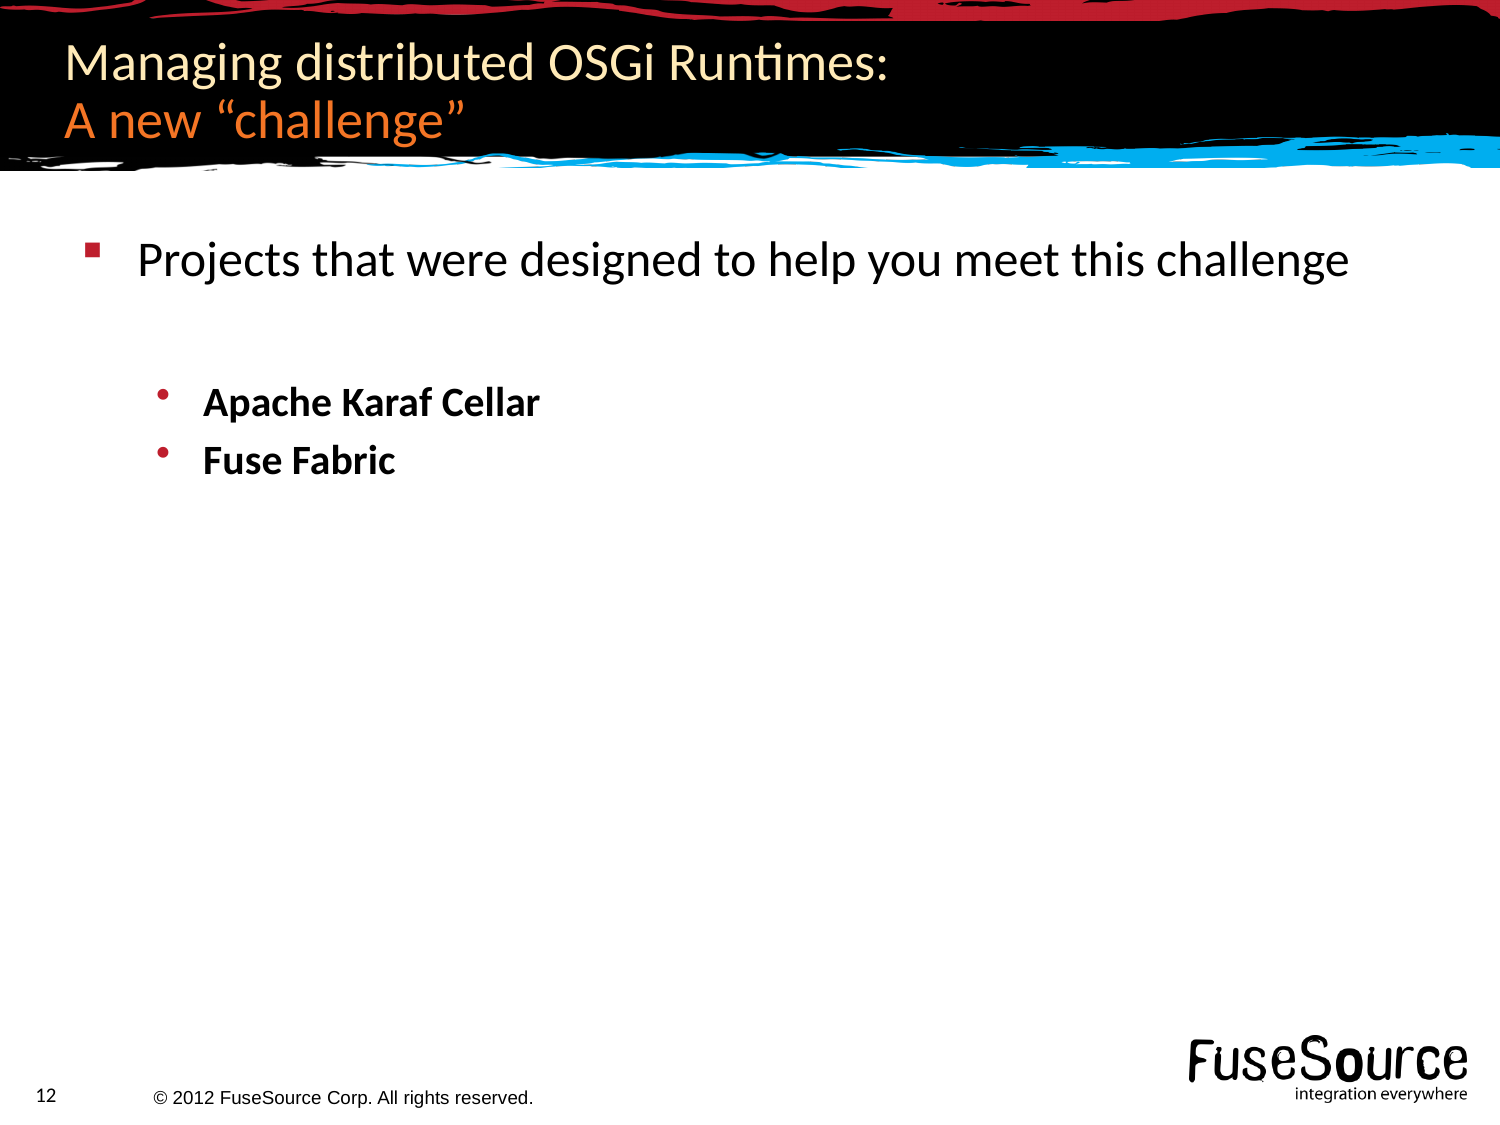

# Managing distributed OSGi Runtimes: A new “challenge”
Projects that were designed to help you meet this challenge

Apache Karaf Cellar
Fuse Fabric